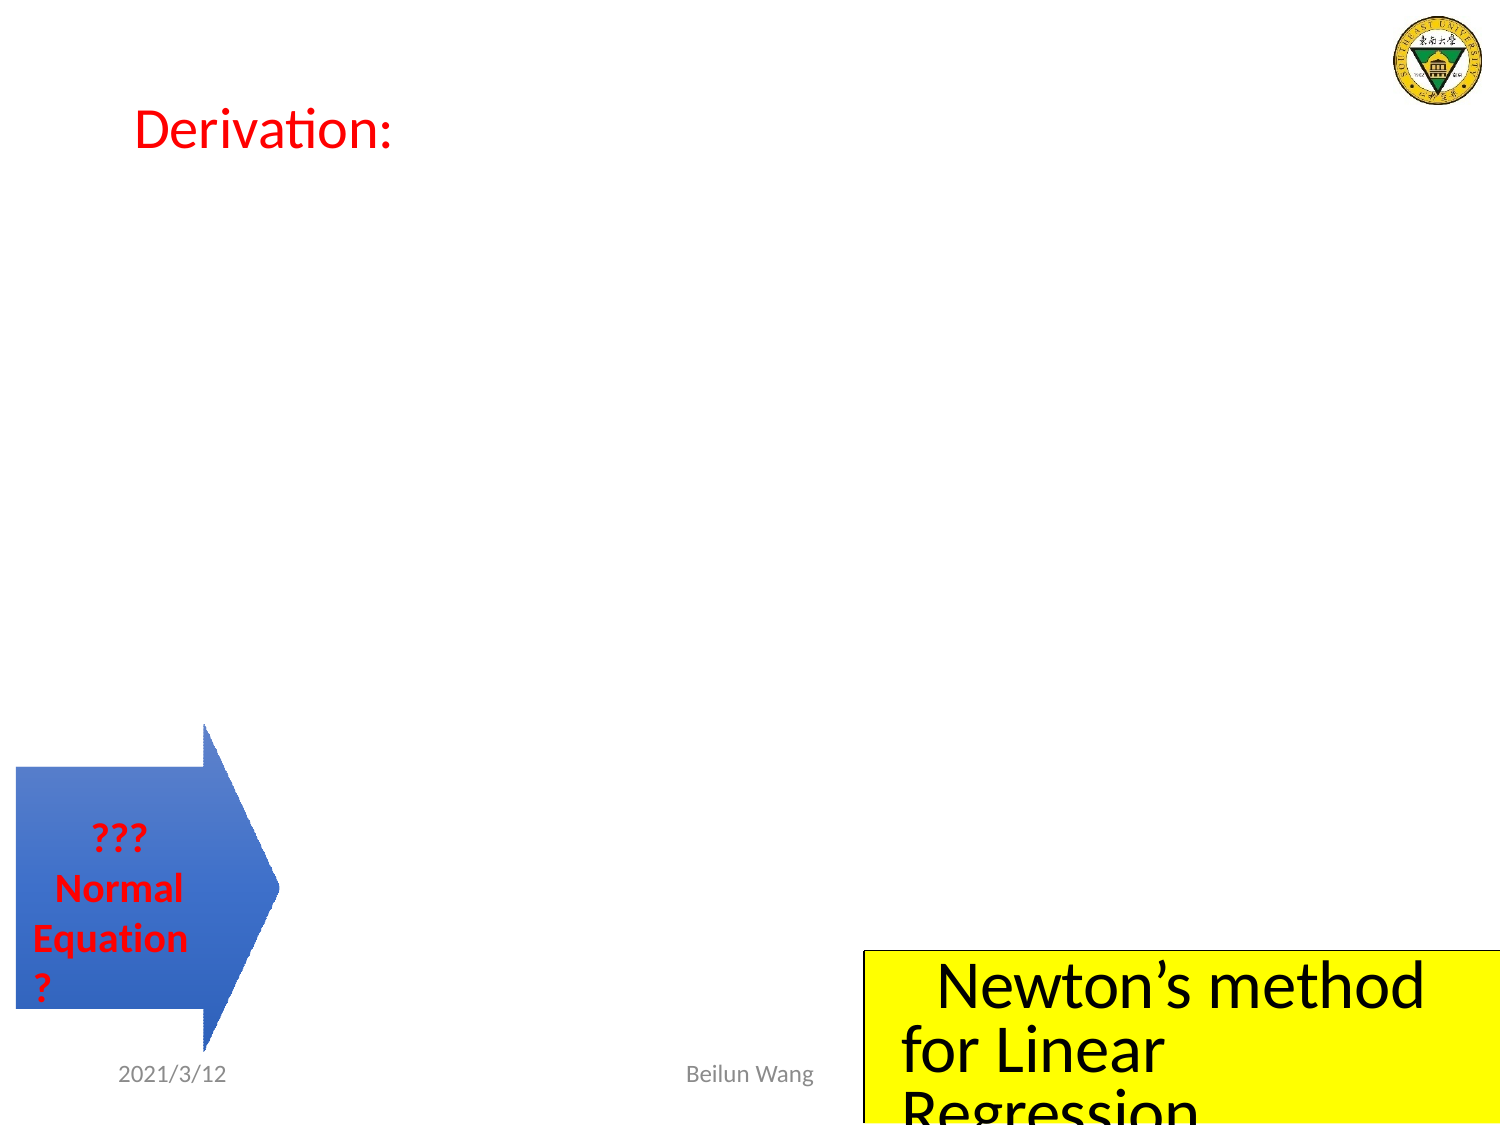

Derivation:

???
Normal  Equation?
Newton’s method  for Linear Regression

79
2021/3/12
Beilun Wang